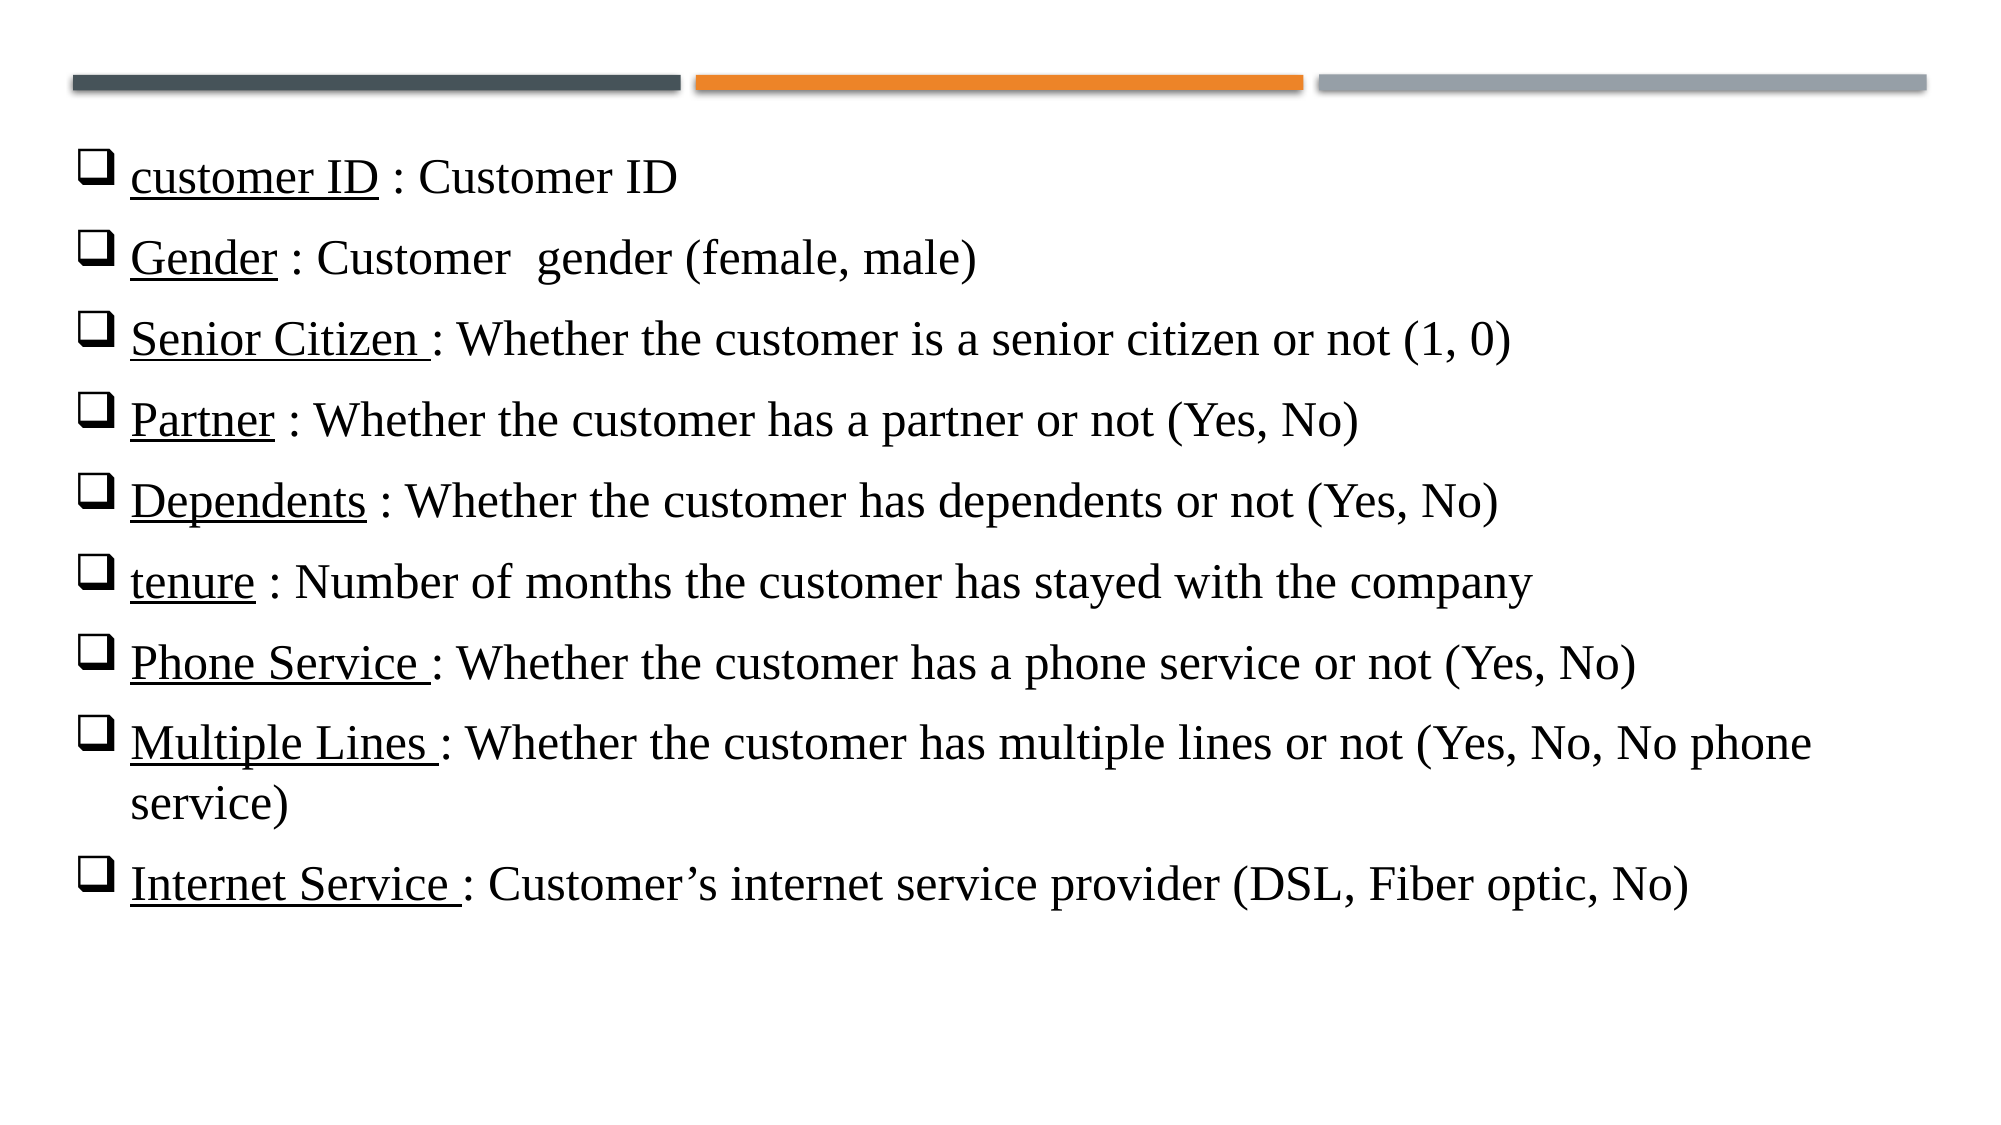

customer ID : Customer ID
Gender : Customer  gender (female, male)
Senior Citizen : Whether the customer is a senior citizen or not (1, 0)
Partner : Whether the customer has a partner or not (Yes, No)
Dependents : Whether the customer has dependents or not (Yes, No)
tenure : Number of months the customer has stayed with the company
Phone Service : Whether the customer has a phone service or not (Yes, No)
Multiple Lines : Whether the customer has multiple lines or not (Yes, No, No phone service)
Internet Service : Customer’s internet service provider (DSL, Fiber optic, No)